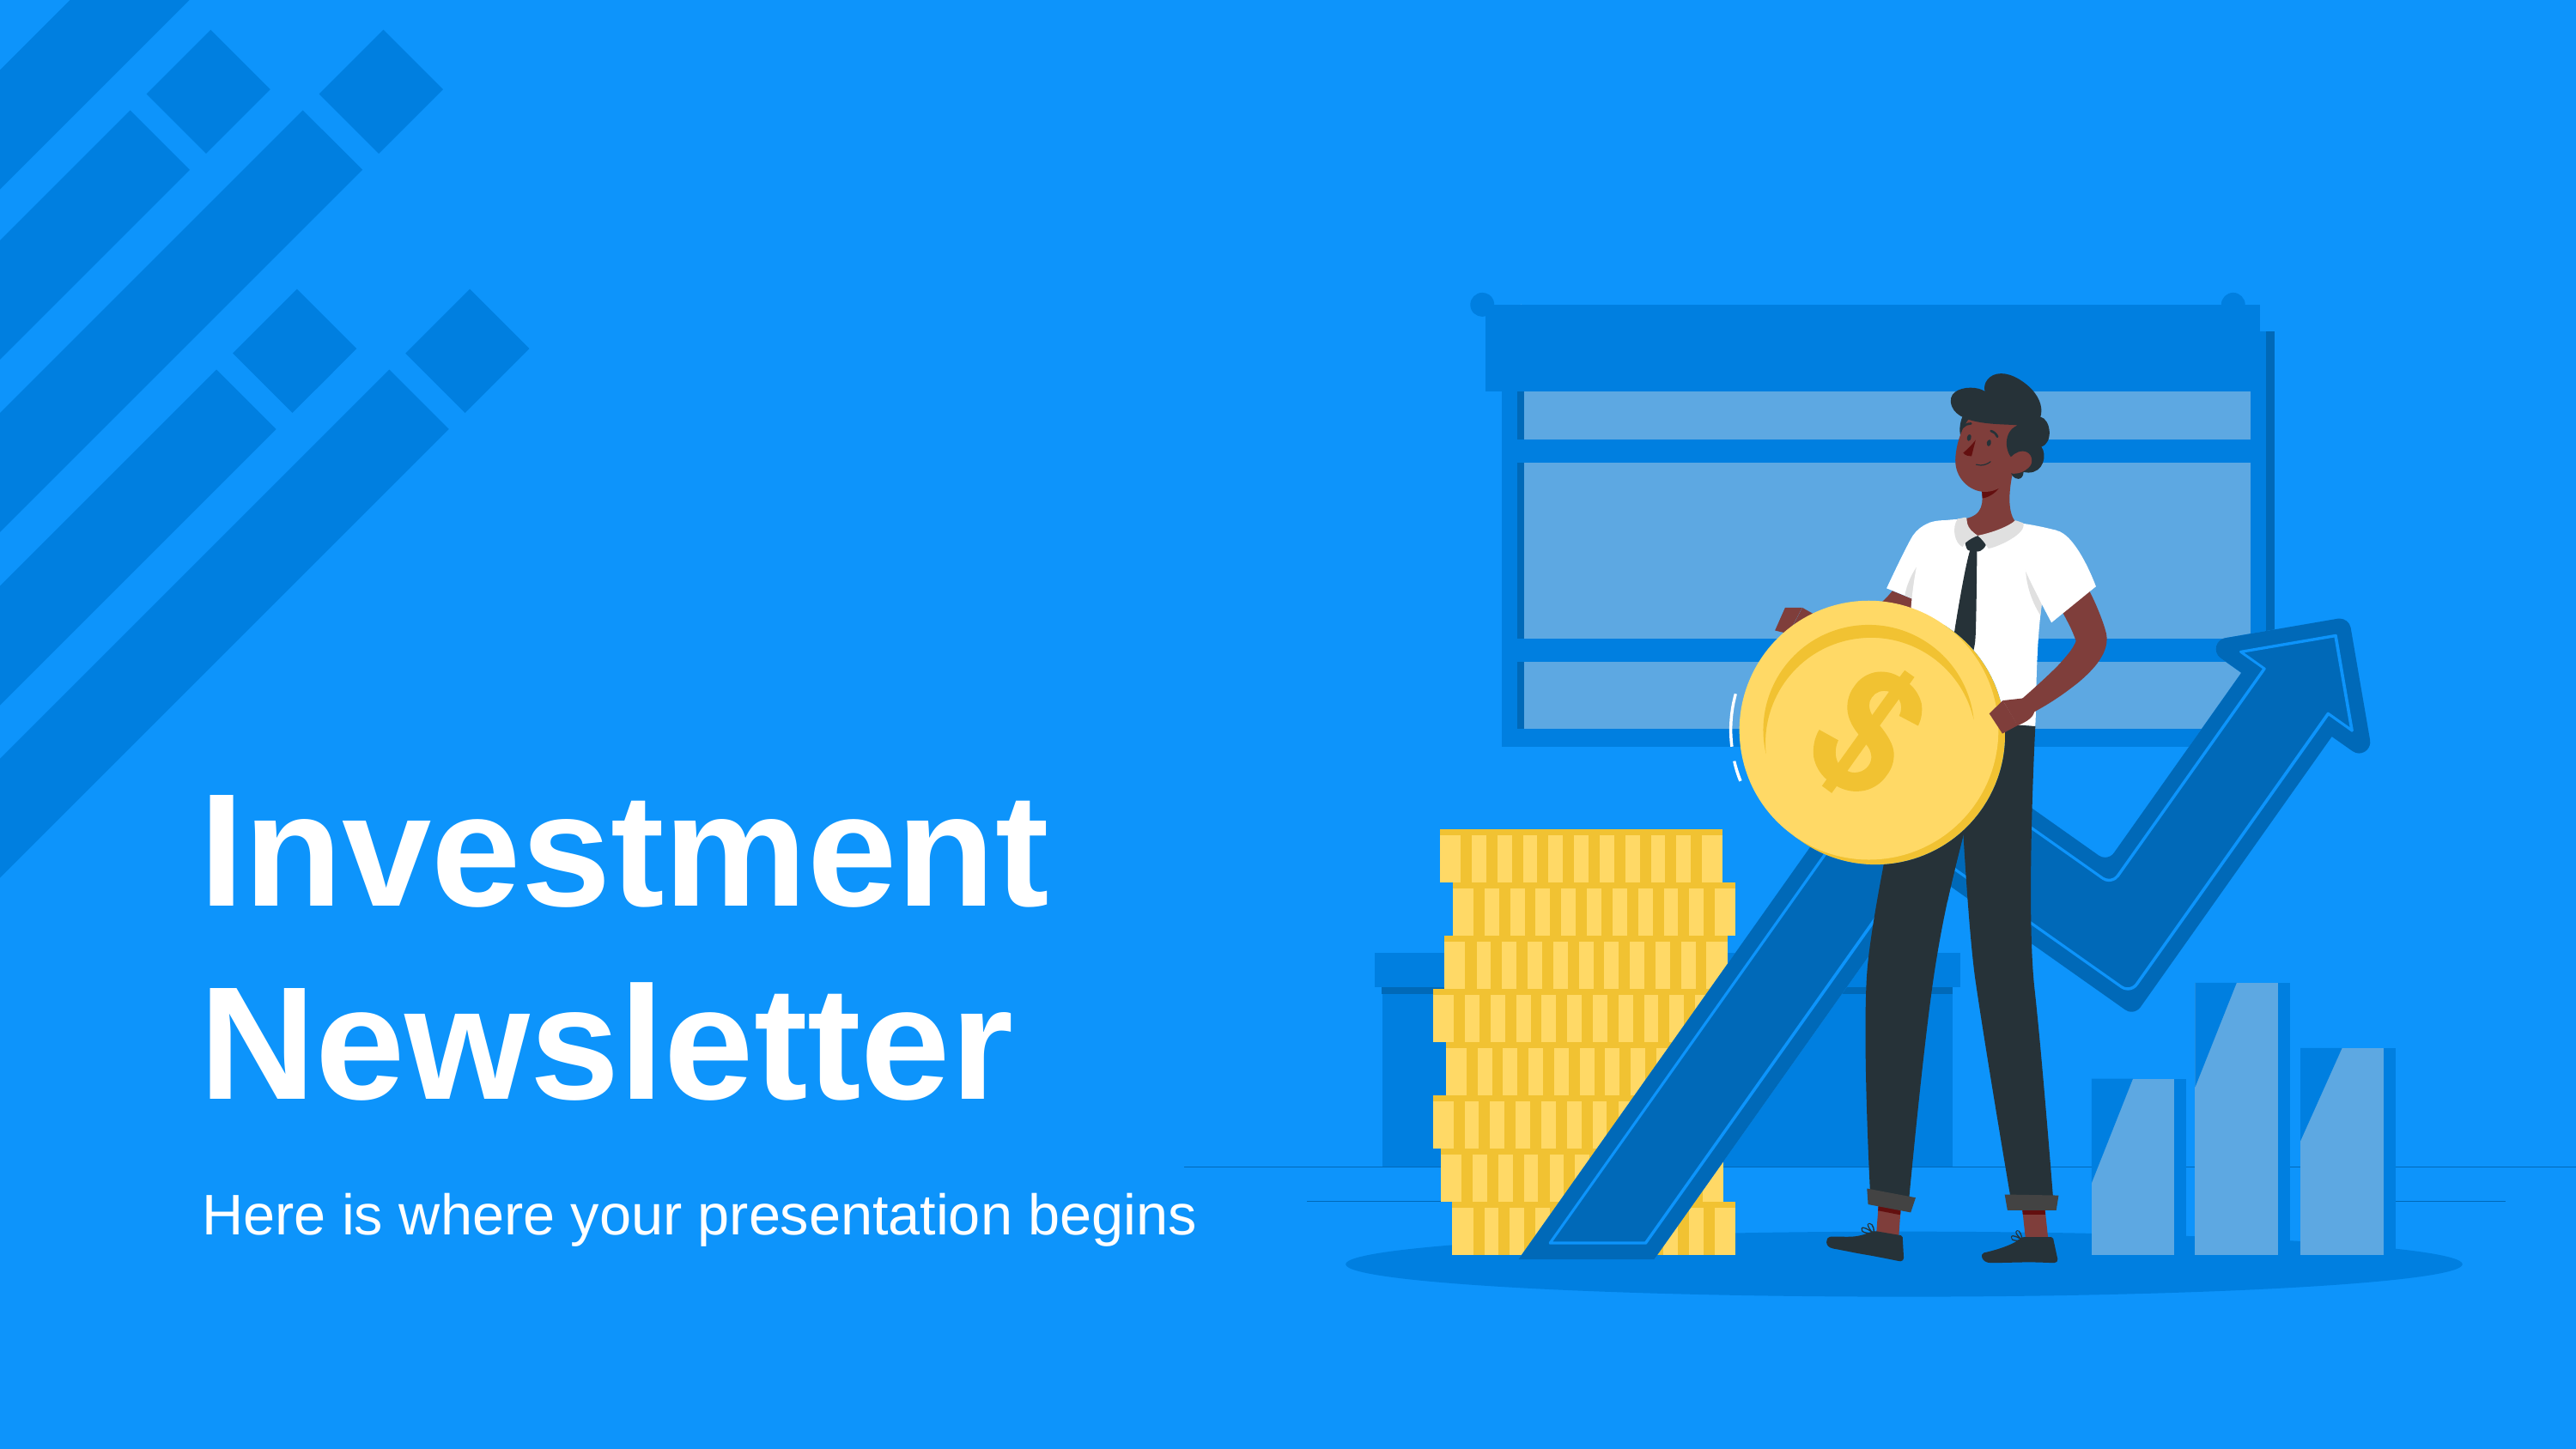

# Investment Newsletter
Here is where your presentation begins